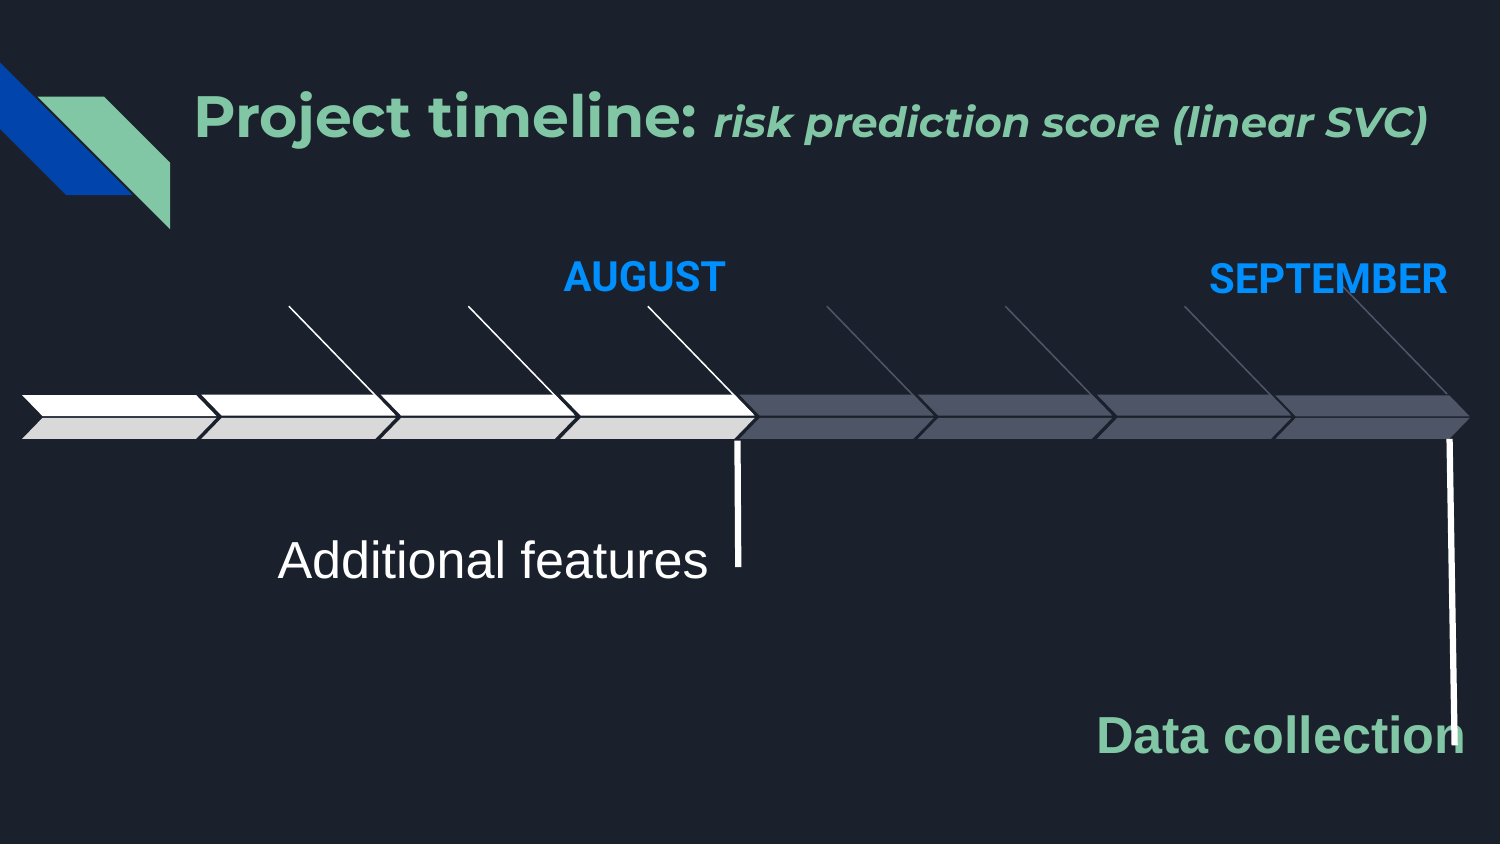

# Project timeline: risk prediction score (linear SVC)
AUGUST

SEPTEMBER

Additional features
Data collection